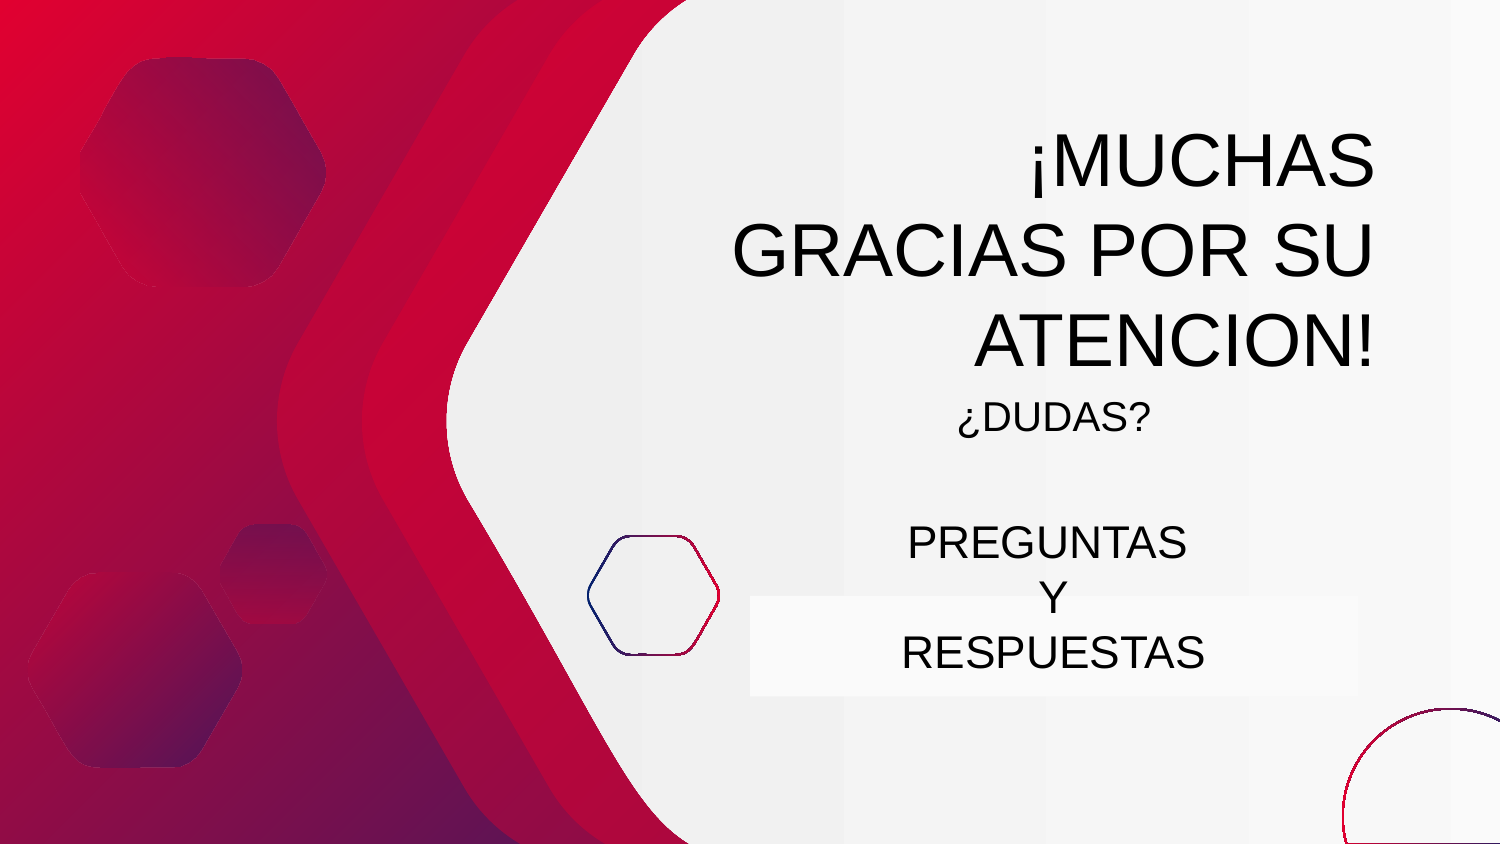

# ¡MUCHAS GRACIAS POR SU ATENCION!
¿DUDAS?
PREGUNTAS
Y
RESPUESTAS